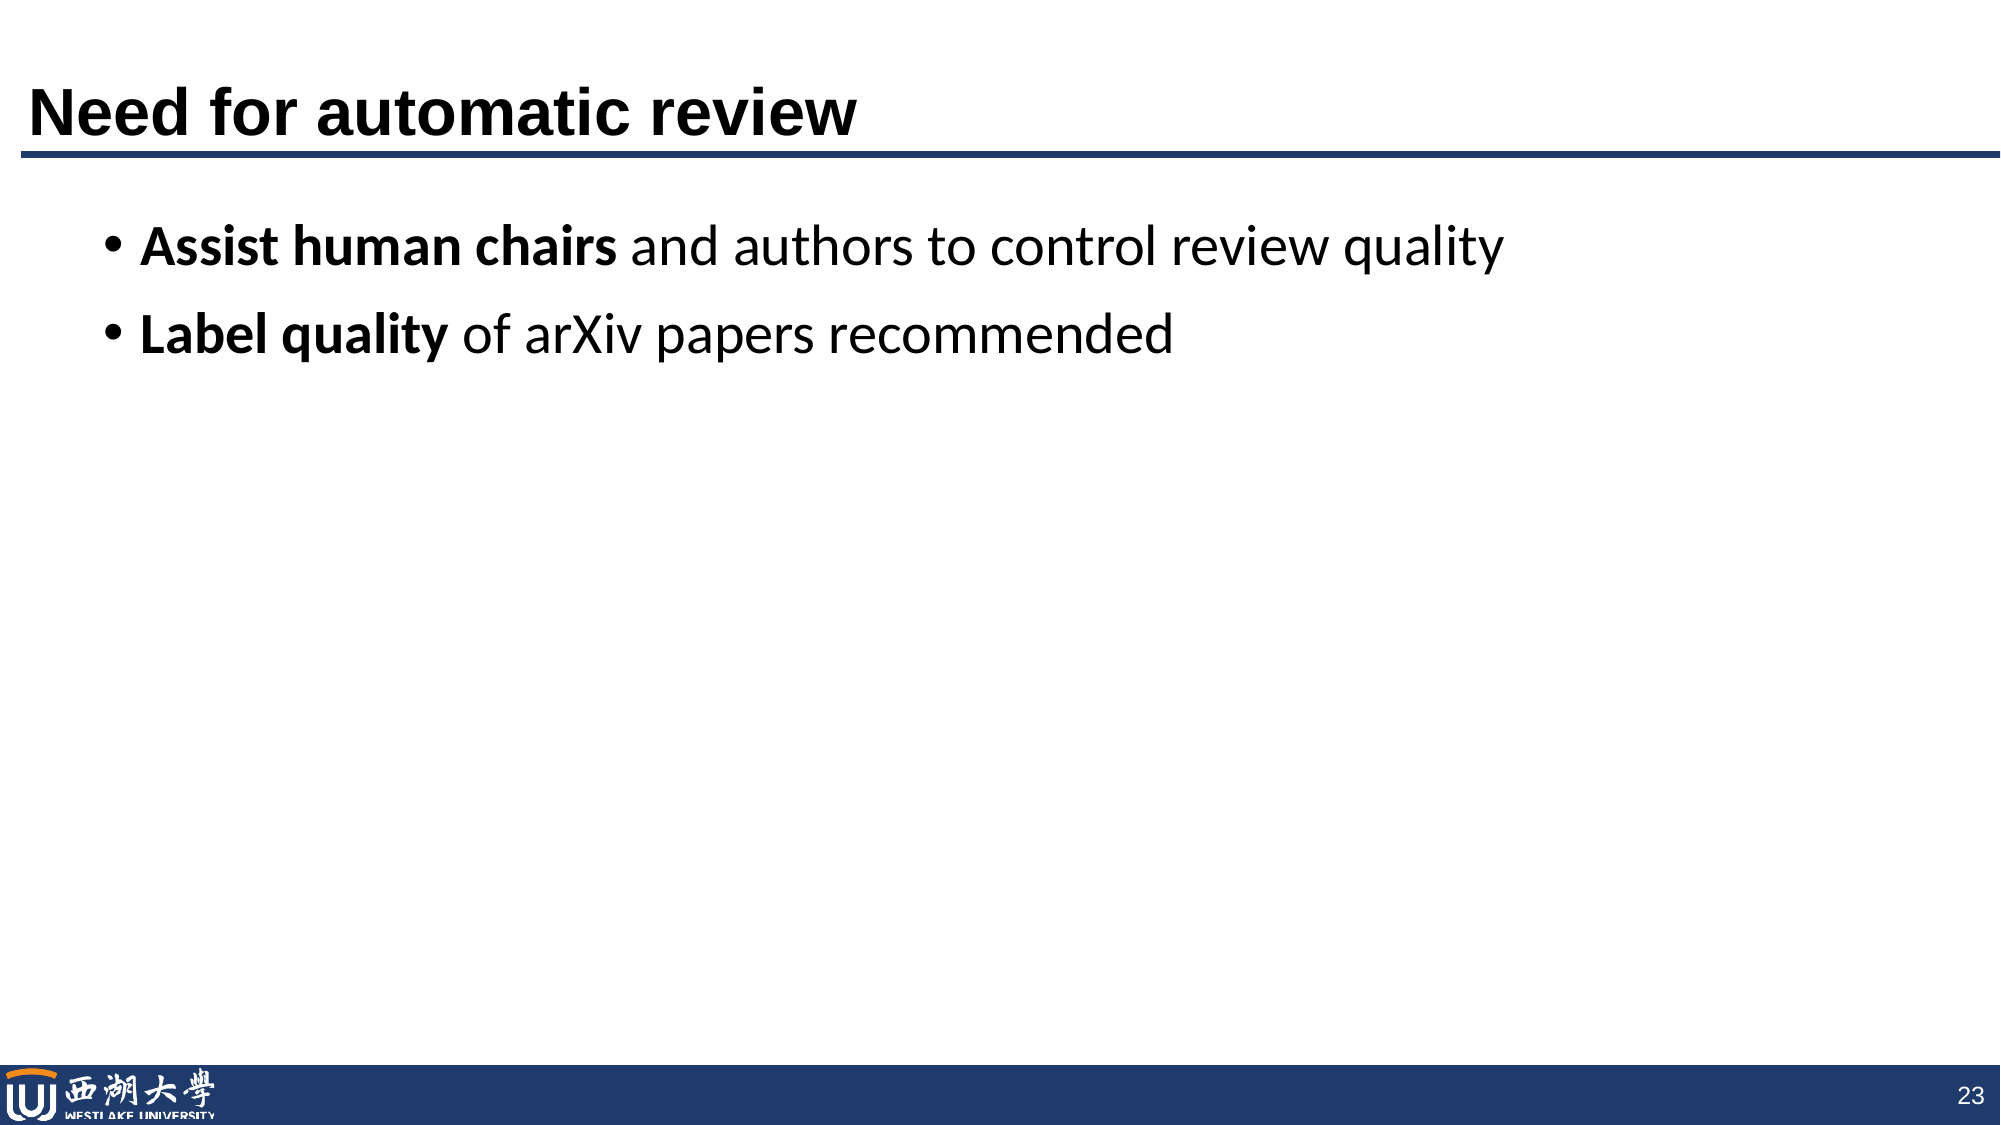

# Need for automatic review
Assist human chairs and authors to control review quality
Label quality of arXiv papers recommended

23